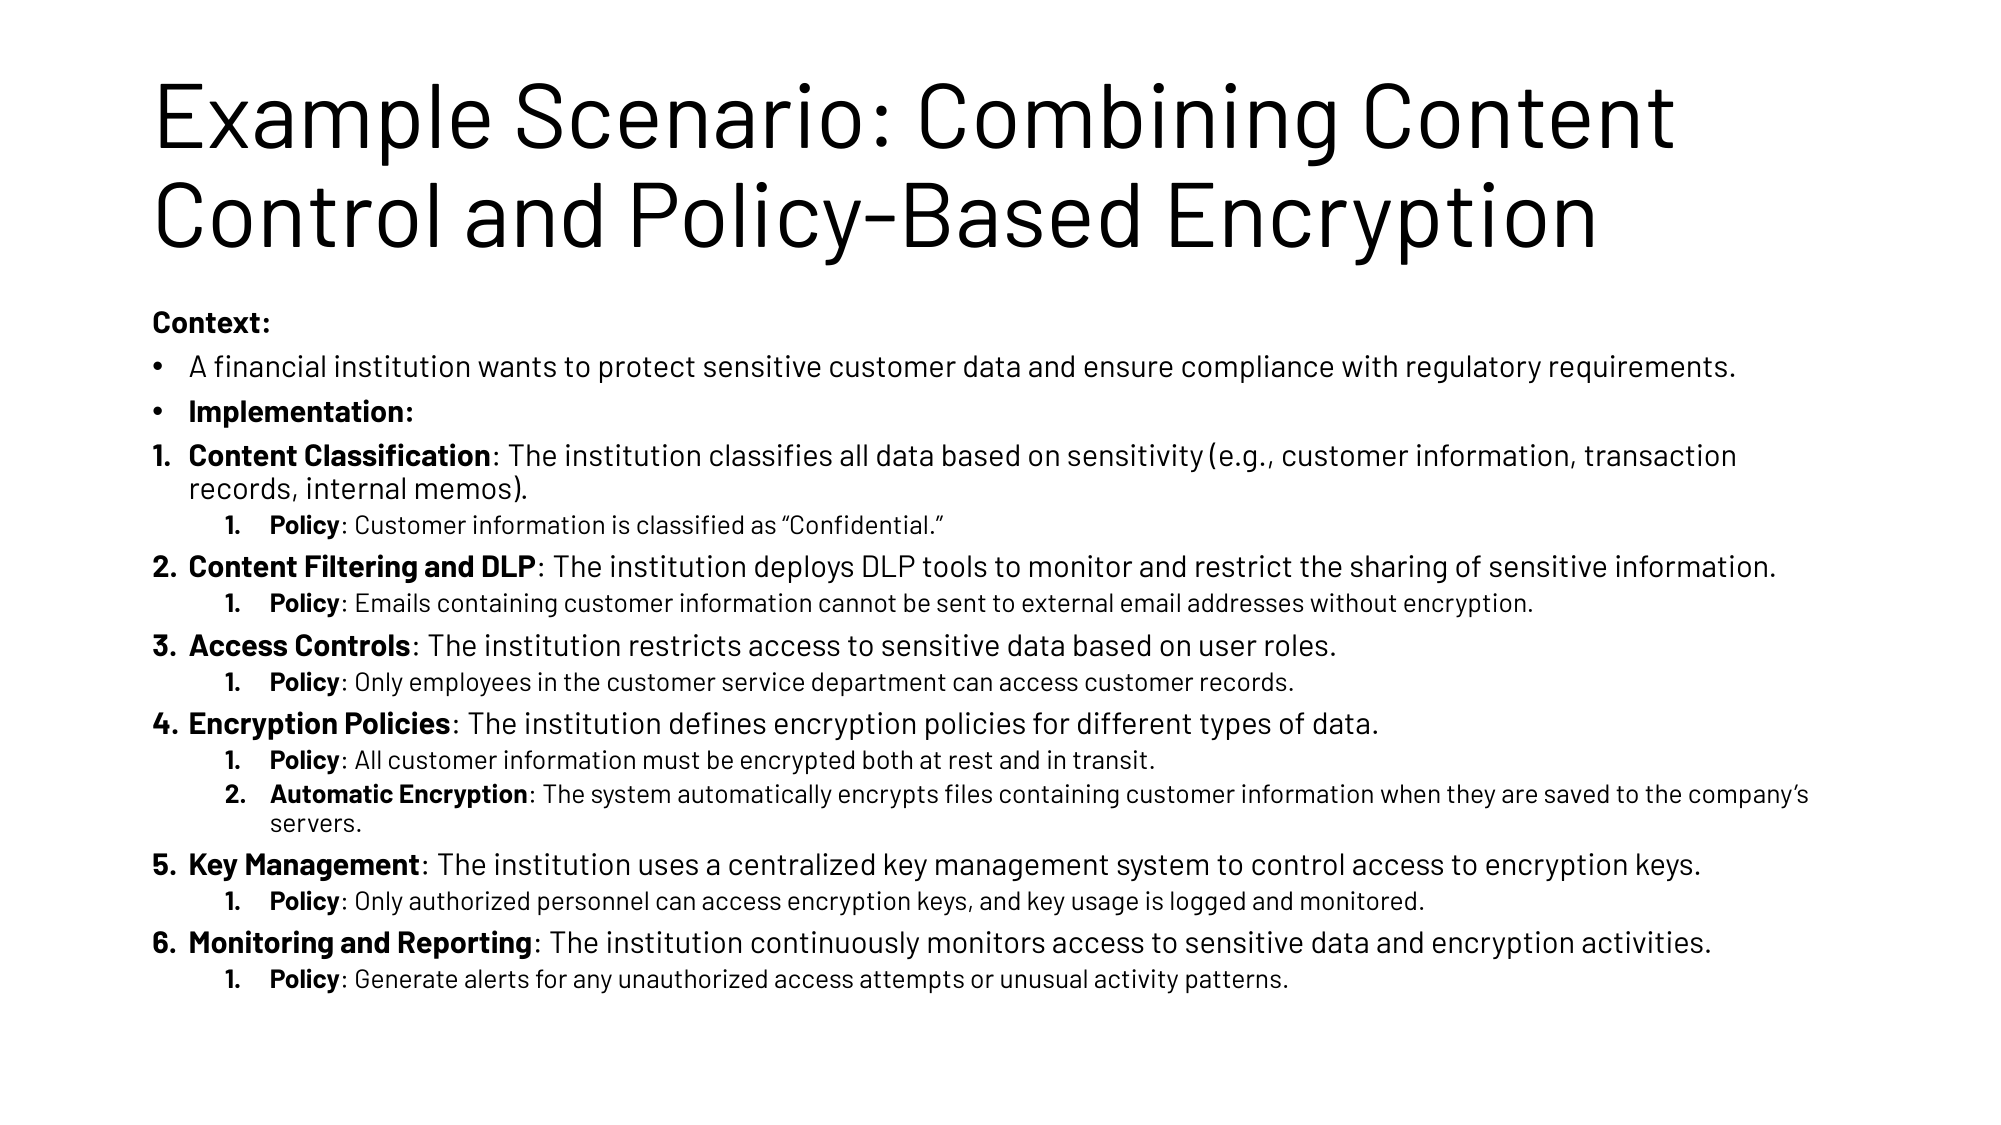

# Example Scenario: Combining Content Control and Policy-Based Encryption
Context:
A financial institution wants to protect sensitive customer data and ensure compliance with regulatory requirements.
Implementation:
Content Classification: The institution classifies all data based on sensitivity (e.g., customer information, transaction records, internal memos).
Policy: Customer information is classified as “Confidential.”
Content Filtering and DLP: The institution deploys DLP tools to monitor and restrict the sharing of sensitive information.
Policy: Emails containing customer information cannot be sent to external email addresses without encryption.
Access Controls: The institution restricts access to sensitive data based on user roles.
Policy: Only employees in the customer service department can access customer records.
Encryption Policies: The institution defines encryption policies for different types of data.
Policy: All customer information must be encrypted both at rest and in transit.
Automatic Encryption: The system automatically encrypts files containing customer information when they are saved to the company’s servers.
Key Management: The institution uses a centralized key management system to control access to encryption keys.
Policy: Only authorized personnel can access encryption keys, and key usage is logged and monitored.
Monitoring and Reporting: The institution continuously monitors access to sensitive data and encryption activities.
Policy: Generate alerts for any unauthorized access attempts or unusual activity patterns.